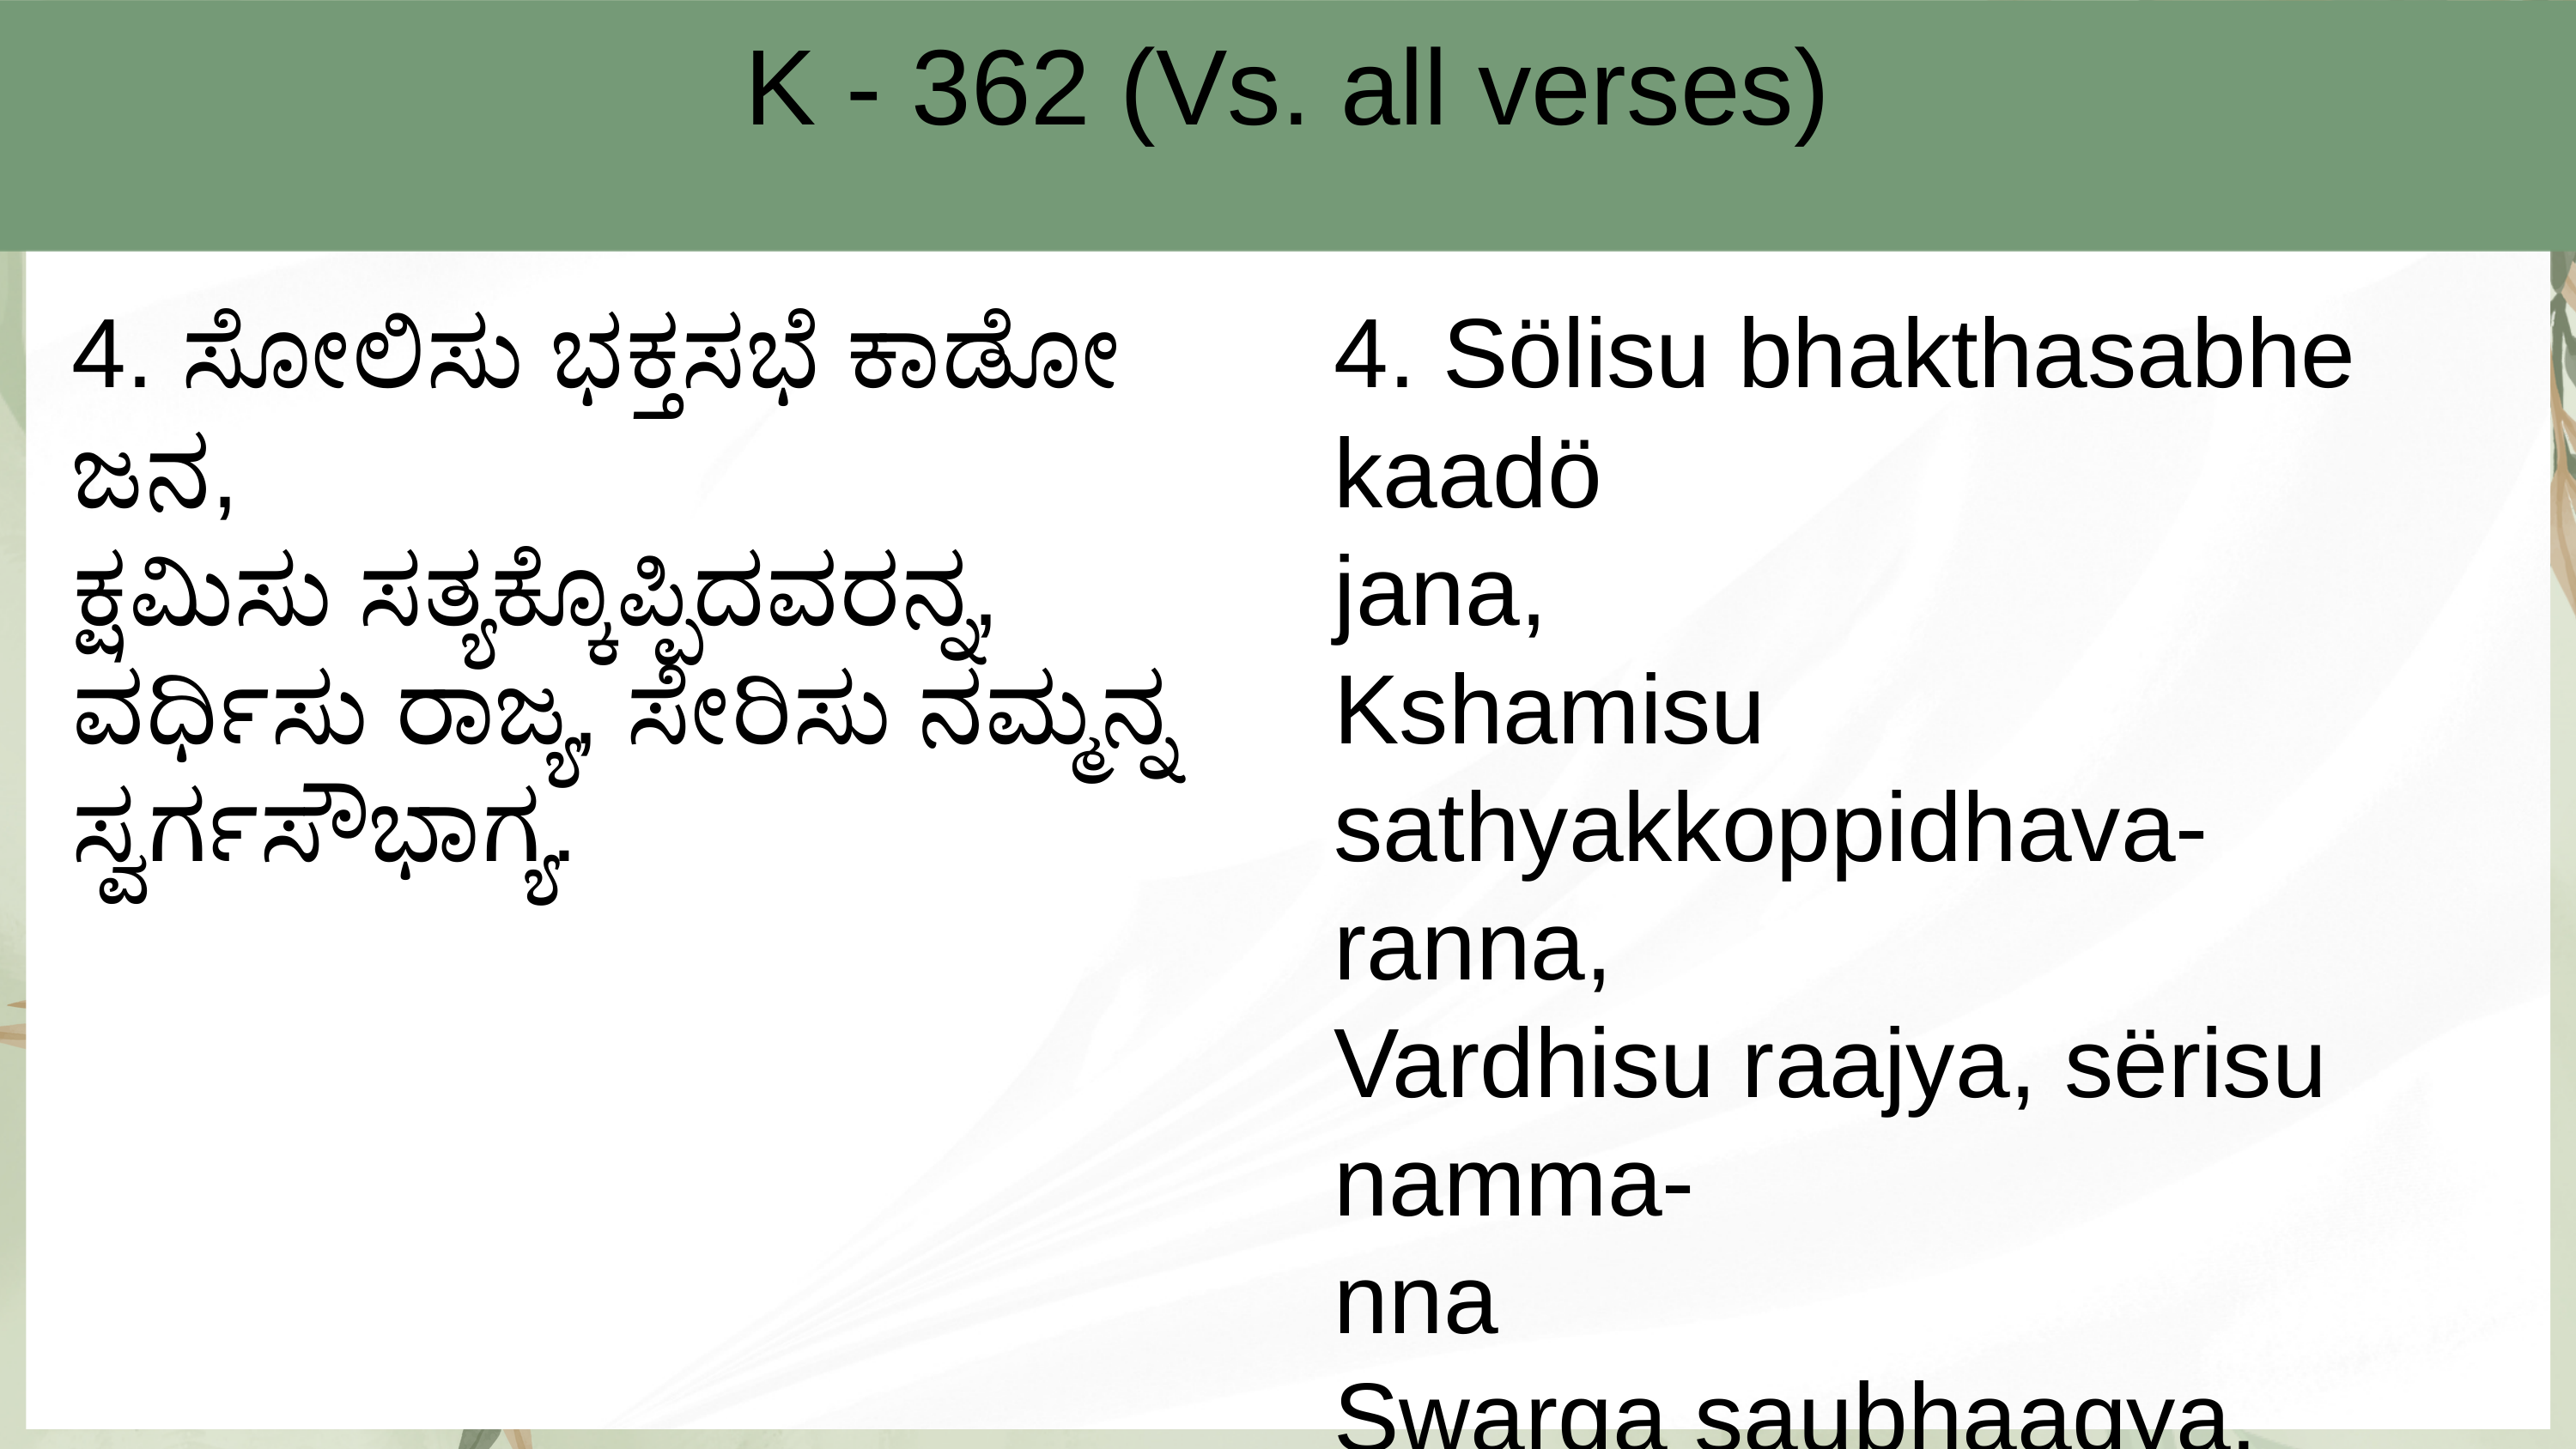

K - 362 (Vs. all verses)
4. ಸೋಲಿಸು ಭಕ್ತಸಭೆ ಕಾಡೋ ಜನ,
ಕ್ಷಮಿಸು ಸತ್ಯಕ್ಕೊಪ್ಪಿದವರನ್ನ,
ವರ್ಧಿಸು ರಾಜ್ಯ, ಸೇರಿಸು ನಮ್ಮನ್ನ
ಸ್ವರ್ಗಸೌಭಾಗ್ಯ.
4. Sölisu bhakthasabhe kaadö
jana,
Kshamisu sathyakkoppidhava-
ranna,
Vardhisu raajya, sërisu namma-
nna
Swarga saubhaagya.